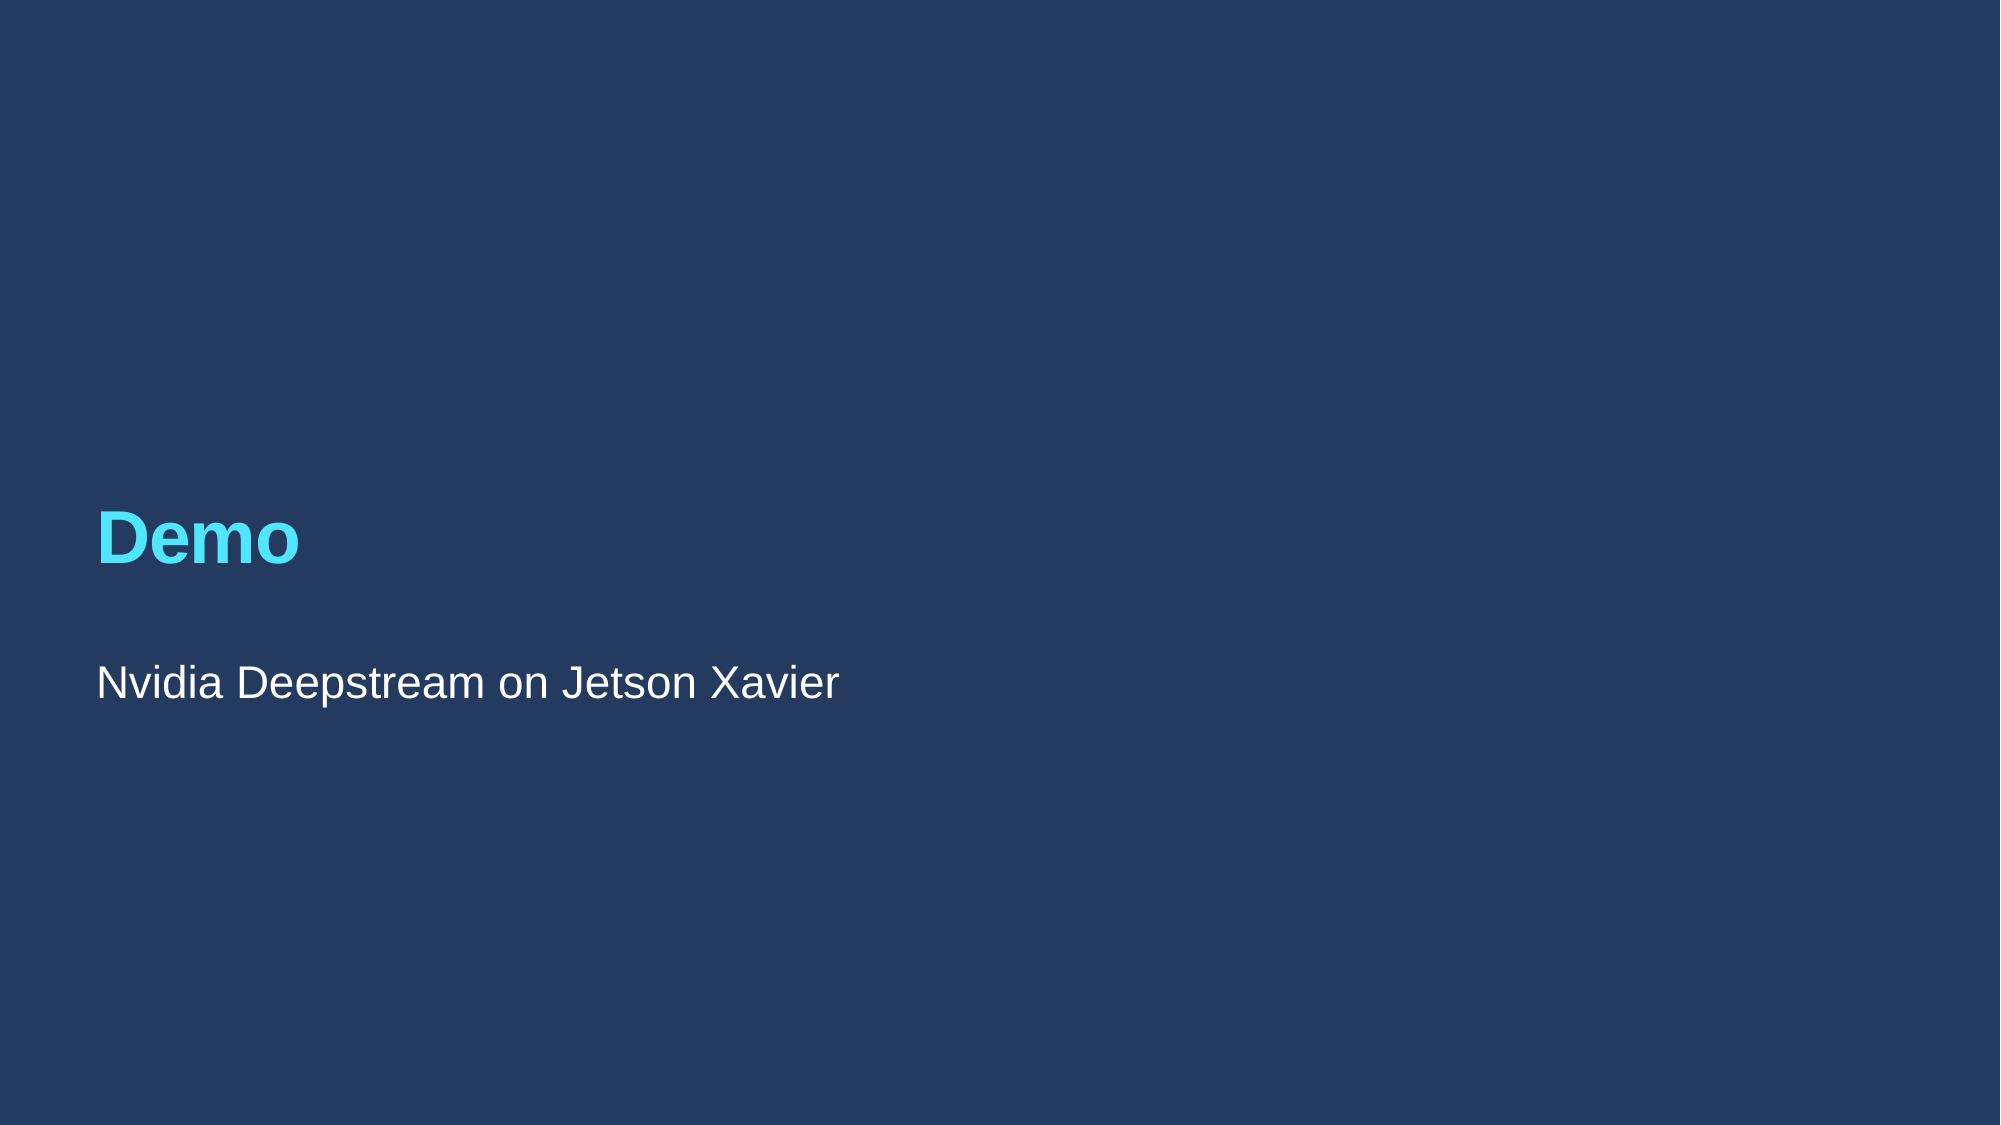

# Demo
Nvidia Deepstream on Jetson Xavier